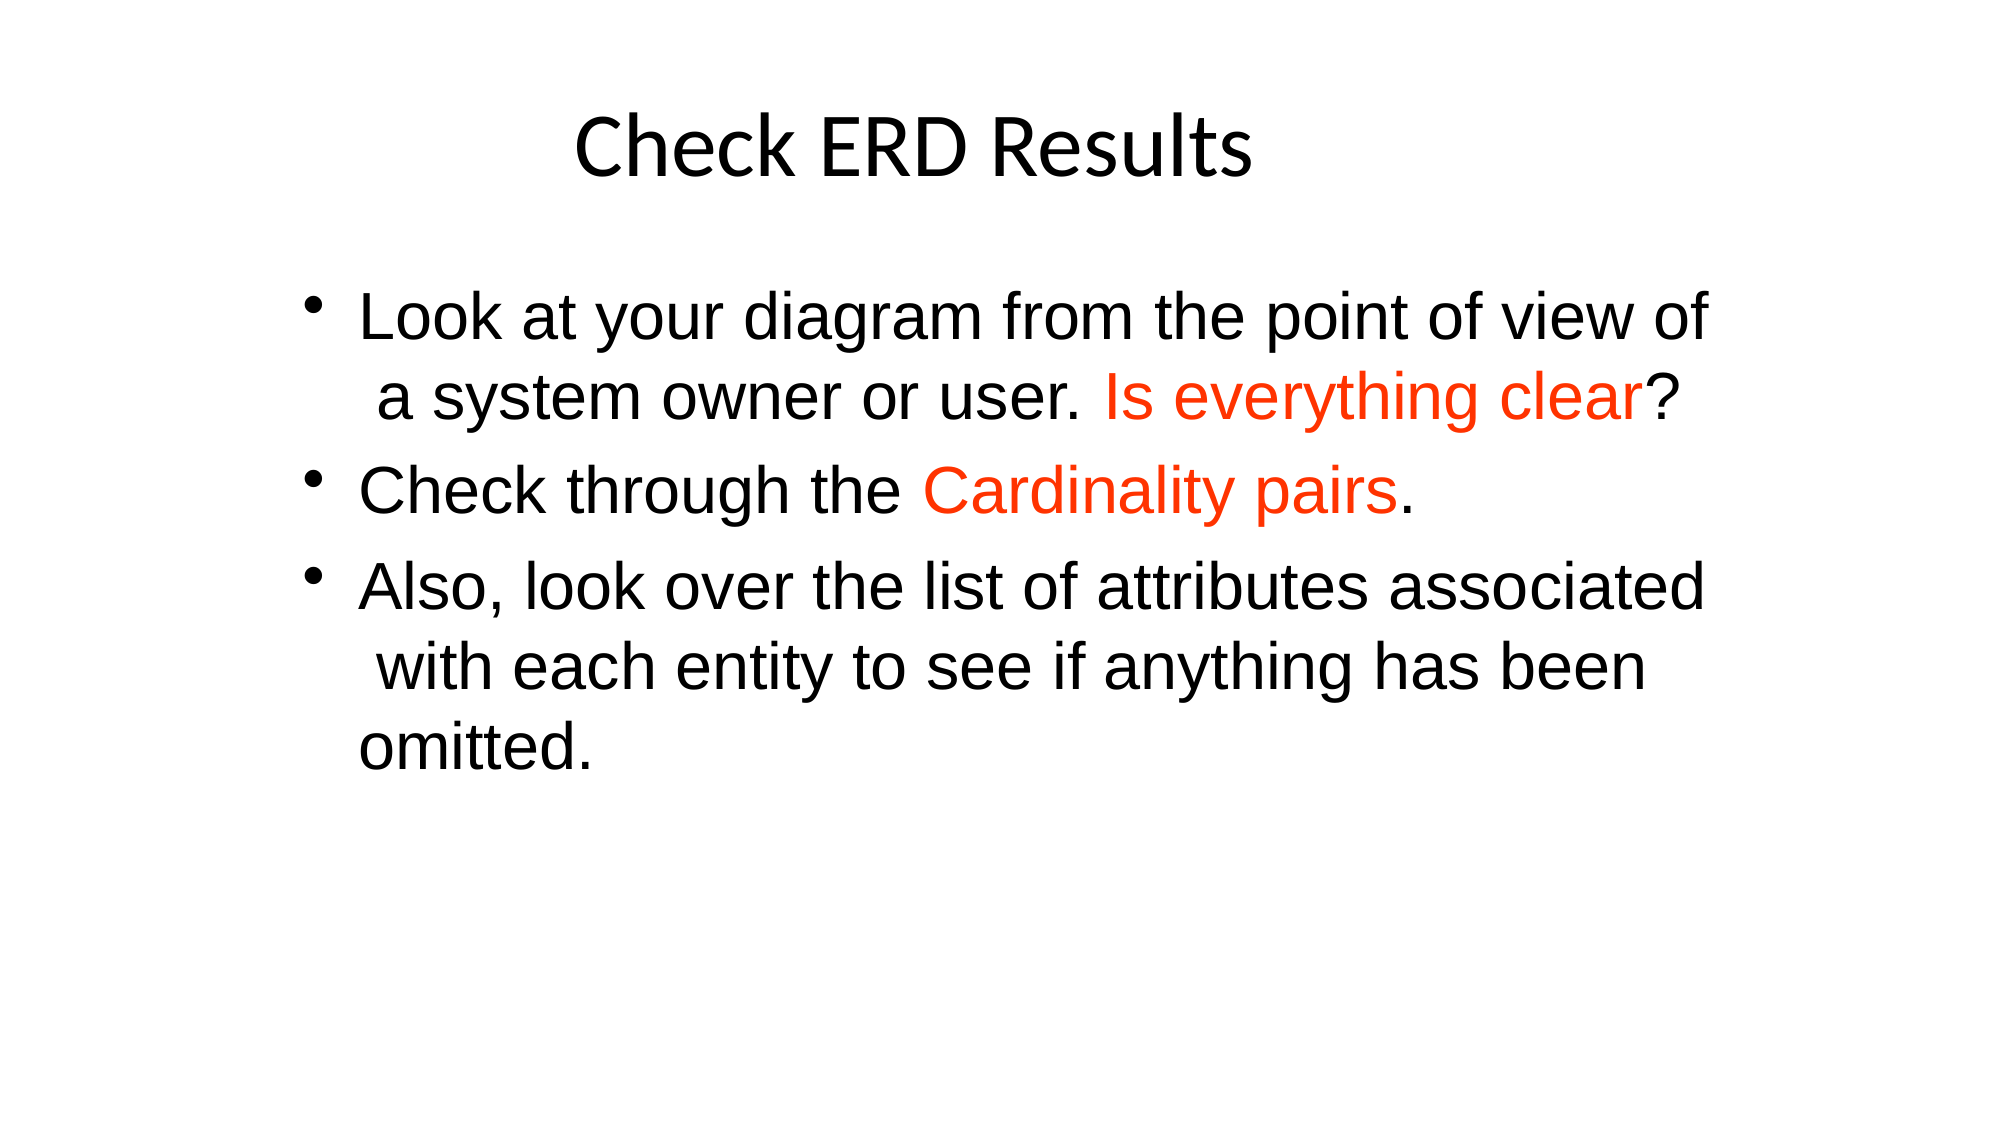

# Check ERD Results
Look at your diagram from the point of view of  a system owner or user. Is everything clear?
Check through the Cardinality pairs.
Also, look over the list of attributes associated  with each entity to see if anything has been  omitted.